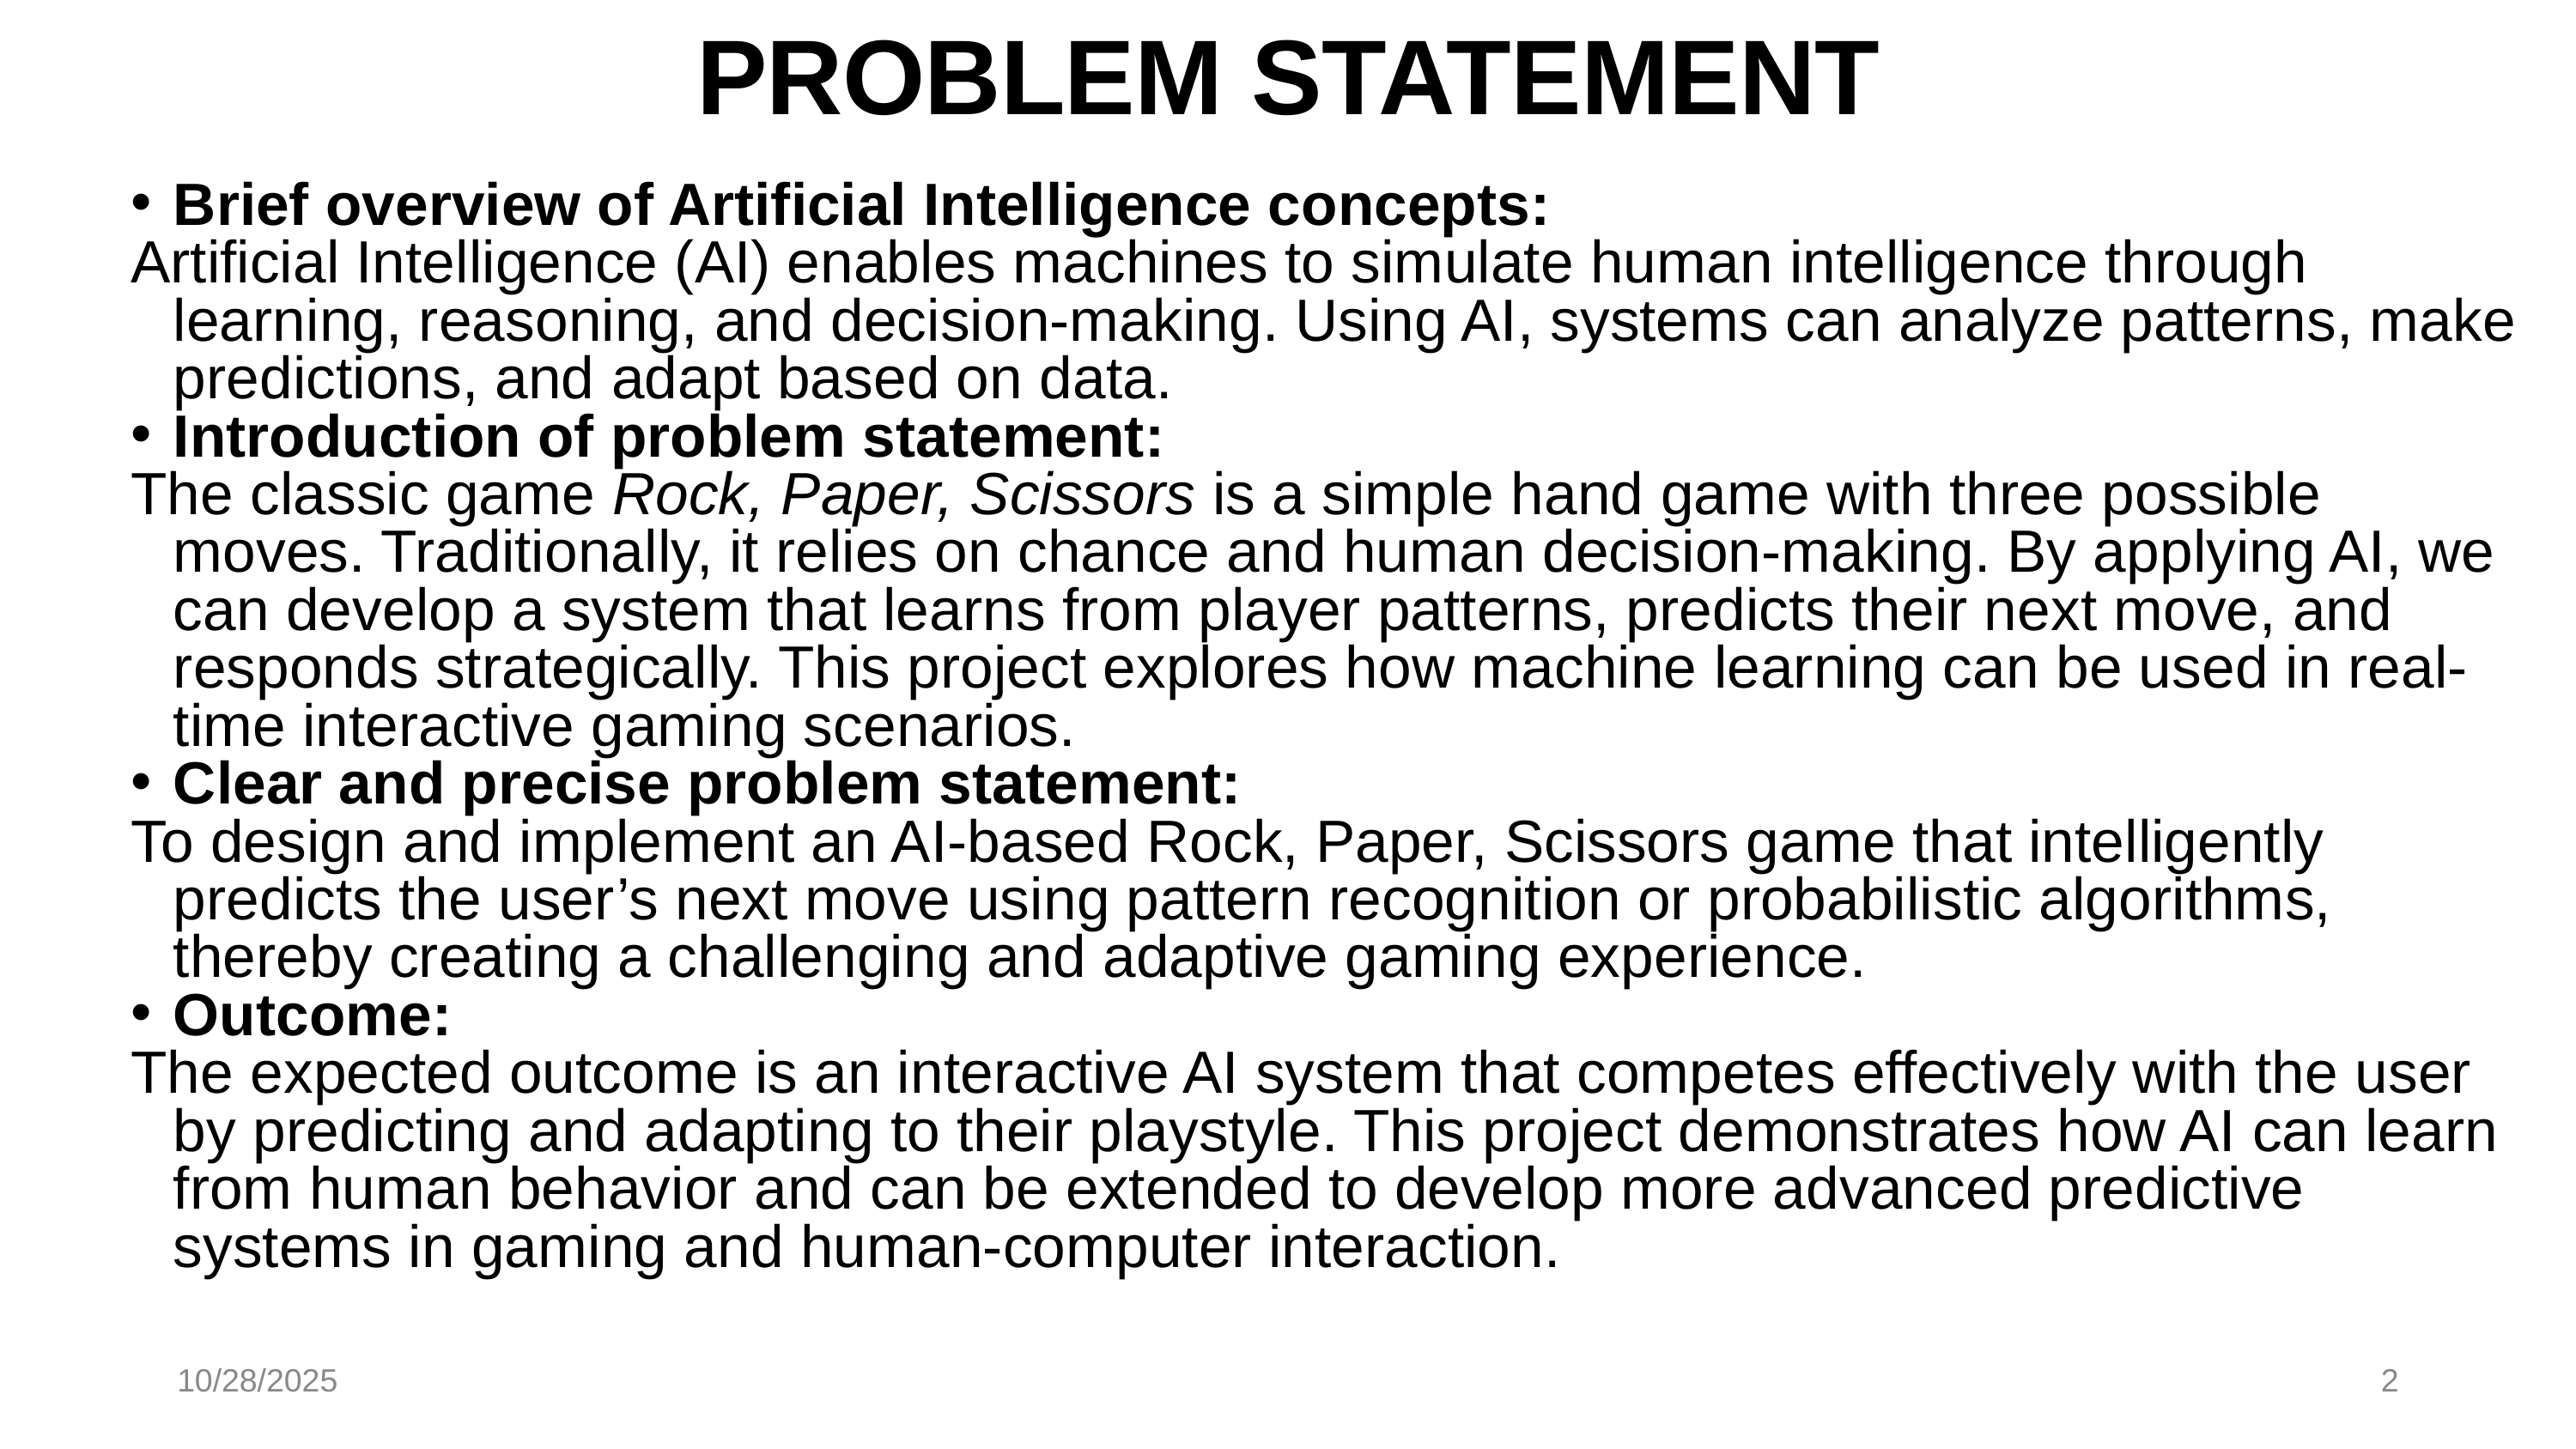

PROBLEM STATEMENT
Brief overview of Artificial Intelligence concepts:
Artificial Intelligence (AI) enables machines to simulate human intelligence through learning, reasoning, and decision-making. Using AI, systems can analyze patterns, make predictions, and adapt based on data.
Introduction of problem statement:
The classic game Rock, Paper, Scissors is a simple hand game with three possible moves. Traditionally, it relies on chance and human decision-making. By applying AI, we can develop a system that learns from player patterns, predicts their next move, and responds strategically. This project explores how machine learning can be used in real-time interactive gaming scenarios.
Clear and precise problem statement:
To design and implement an AI-based Rock, Paper, Scissors game that intelligently predicts the user’s next move using pattern recognition or probabilistic algorithms, thereby creating a challenging and adaptive gaming experience.
Outcome:
The expected outcome is an interactive AI system that competes effectively with the user by predicting and adapting to their playstyle. This project demonstrates how AI can learn from human behavior and can be extended to develop more advanced predictive systems in gaming and human-computer interaction.

10/28/2025

2